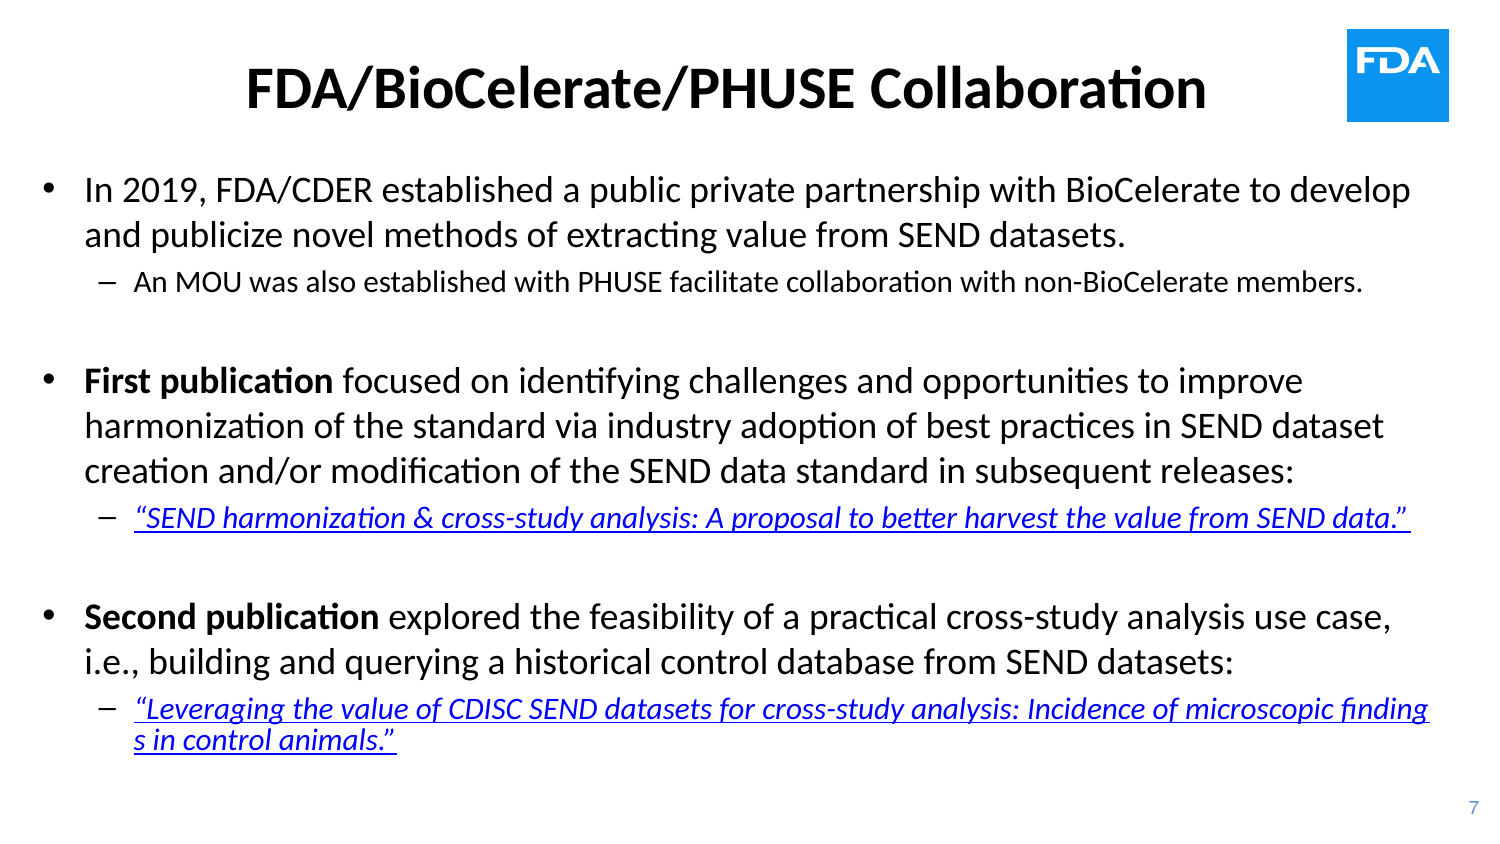

# FDA/BioCelerate/PHUSE Collaboration
In 2019, FDA/CDER established a public private partnership with BioCelerate to develop and publicize novel methods of extracting value from SEND datasets.
An MOU was also established with PHUSE facilitate collaboration with non-BioCelerate members.

First publication focused on identifying challenges and opportunities to improve harmonization of the standard via industry adoption of best practices in SEND dataset creation and/or modification of the SEND data standard in subsequent releases:
“SEND harmonization & cross-study analysis: A proposal to better harvest the value from SEND data.”

Second publication explored the feasibility of a practical cross-study analysis use case, i.e., building and querying a historical control database from SEND datasets:
“Leveraging the value of CDISC SEND datasets for cross-study analysis: Incidence of microscopic findings in control animals.”